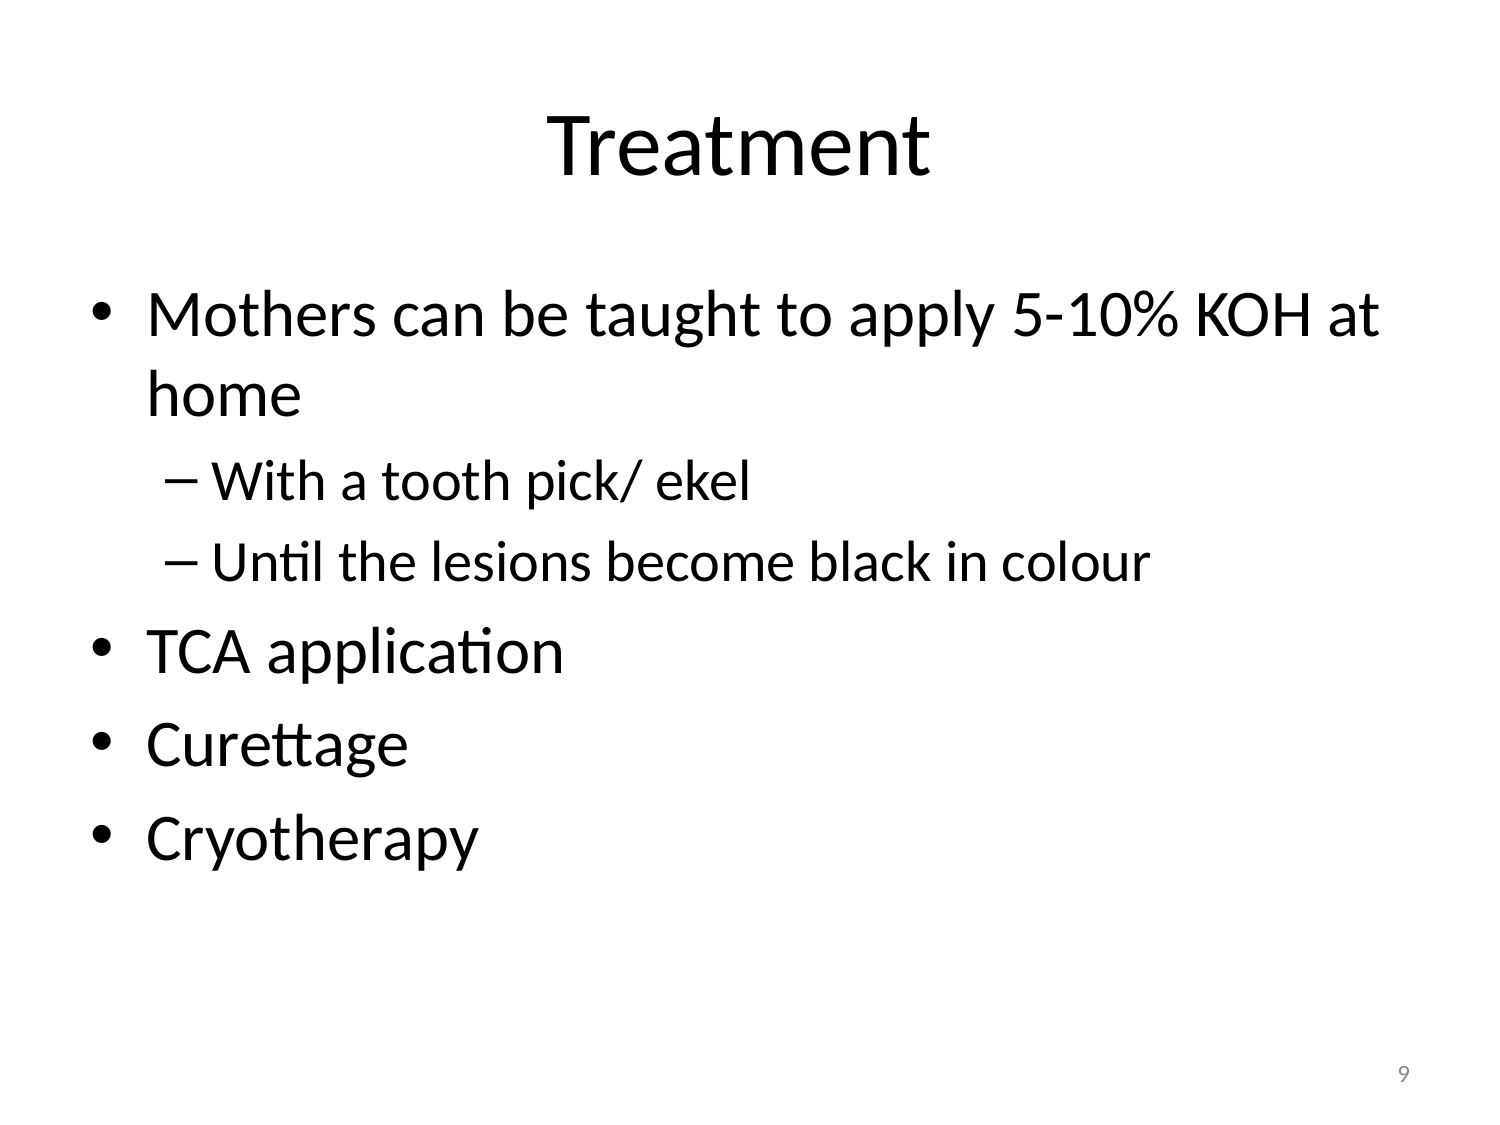

# Treatment
Mothers can be taught to apply 5-10% KOH at home
With a tooth pick/ ekel
Until the lesions become black in colour
TCA application
Curettage
Cryotherapy

9